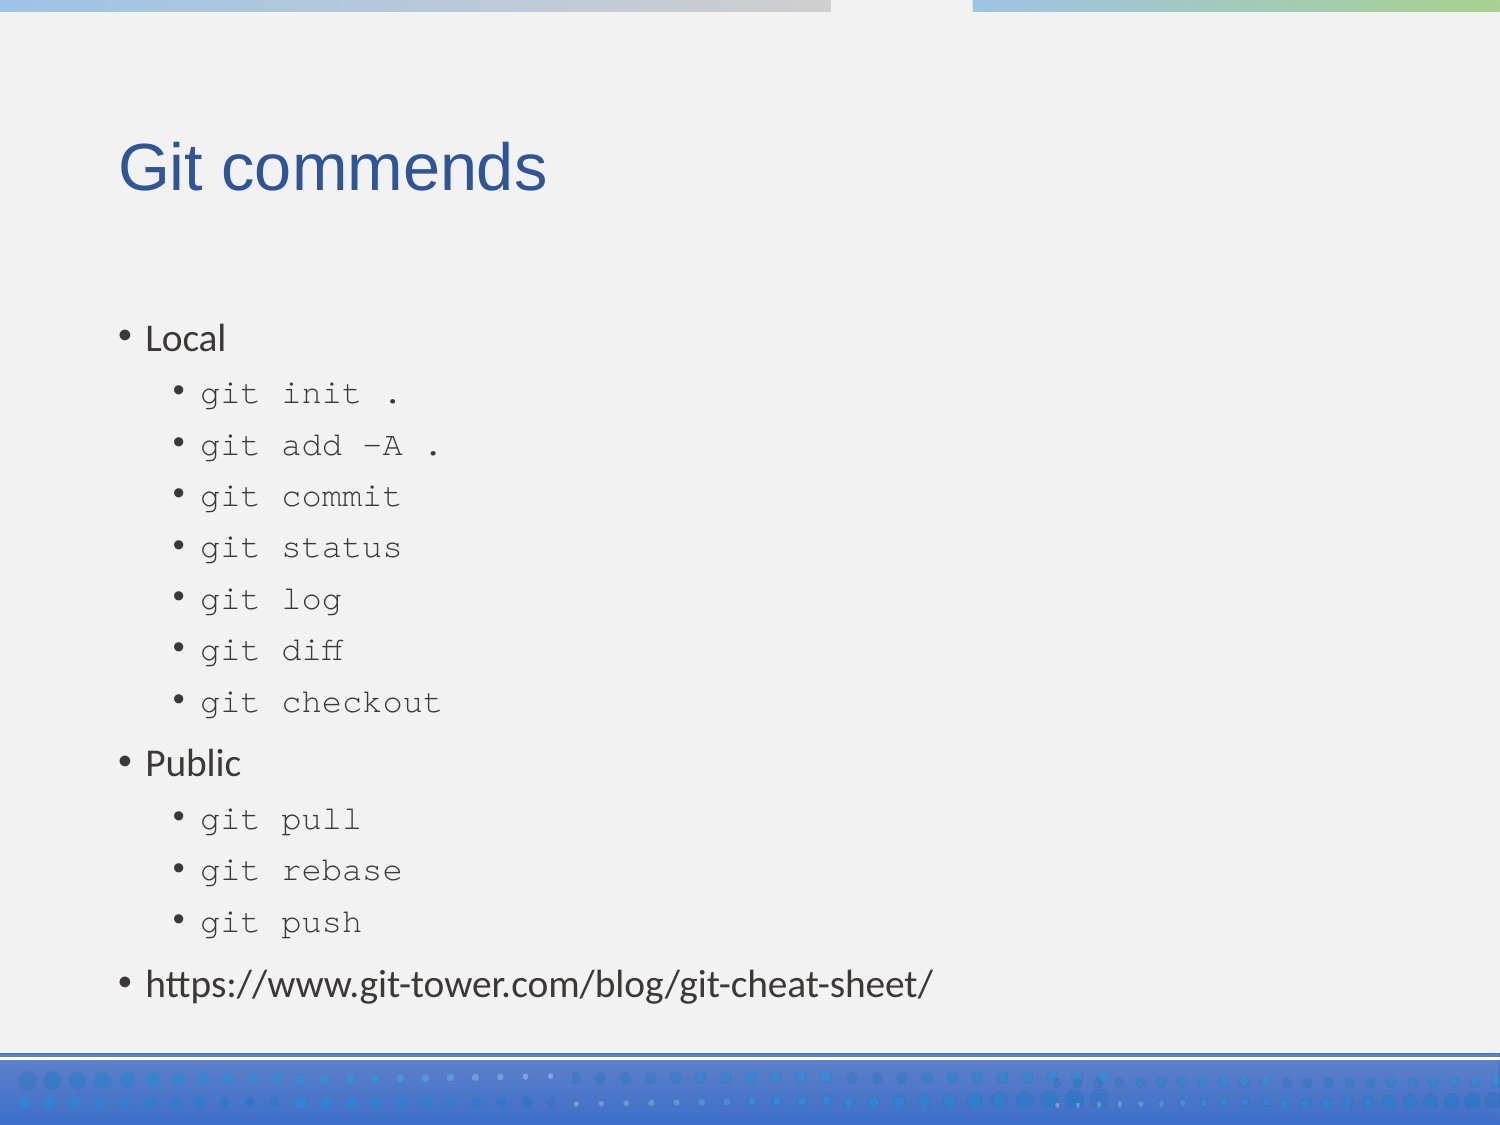

# Git commends
Local
git init .
git add -A .
git commit
git status
git log
git diff
git checkout
Public
git pull
git rebase
git push
https://www.git-tower.com/blog/git-cheat-sheet/